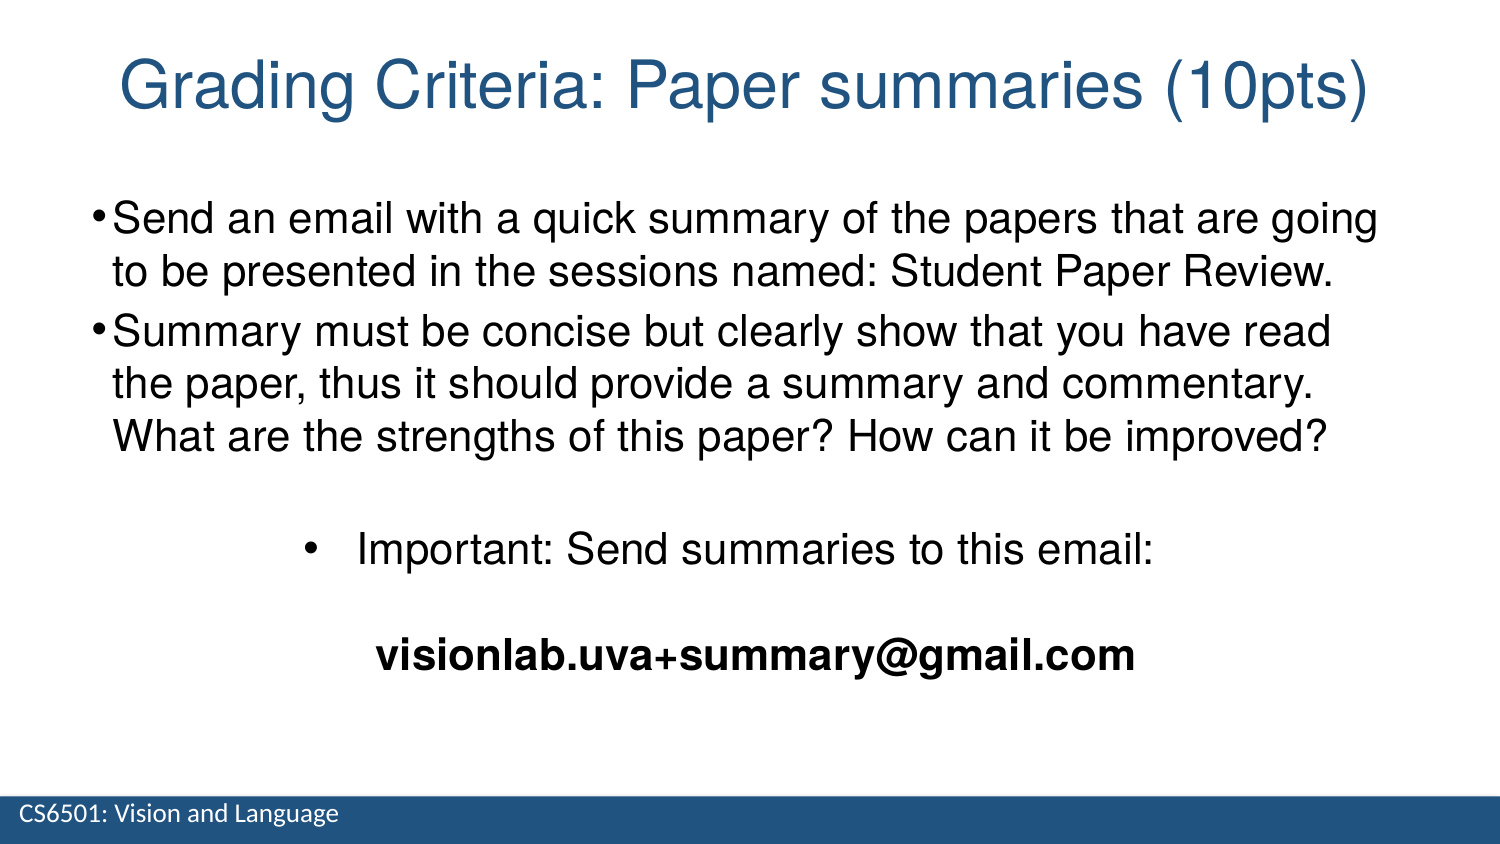

Grading Criteria: Paper summaries (10pts)
Send an email with a quick summary of the papers that are going to be presented in the sessions named: Student Paper Review.
Summary must be concise but clearly show that you have read the paper, thus it should provide a summary and commentary. What are the strengths of this paper? How can it be improved?
Important: Send summaries to this email:
visionlab.uva+summary@gmail.com